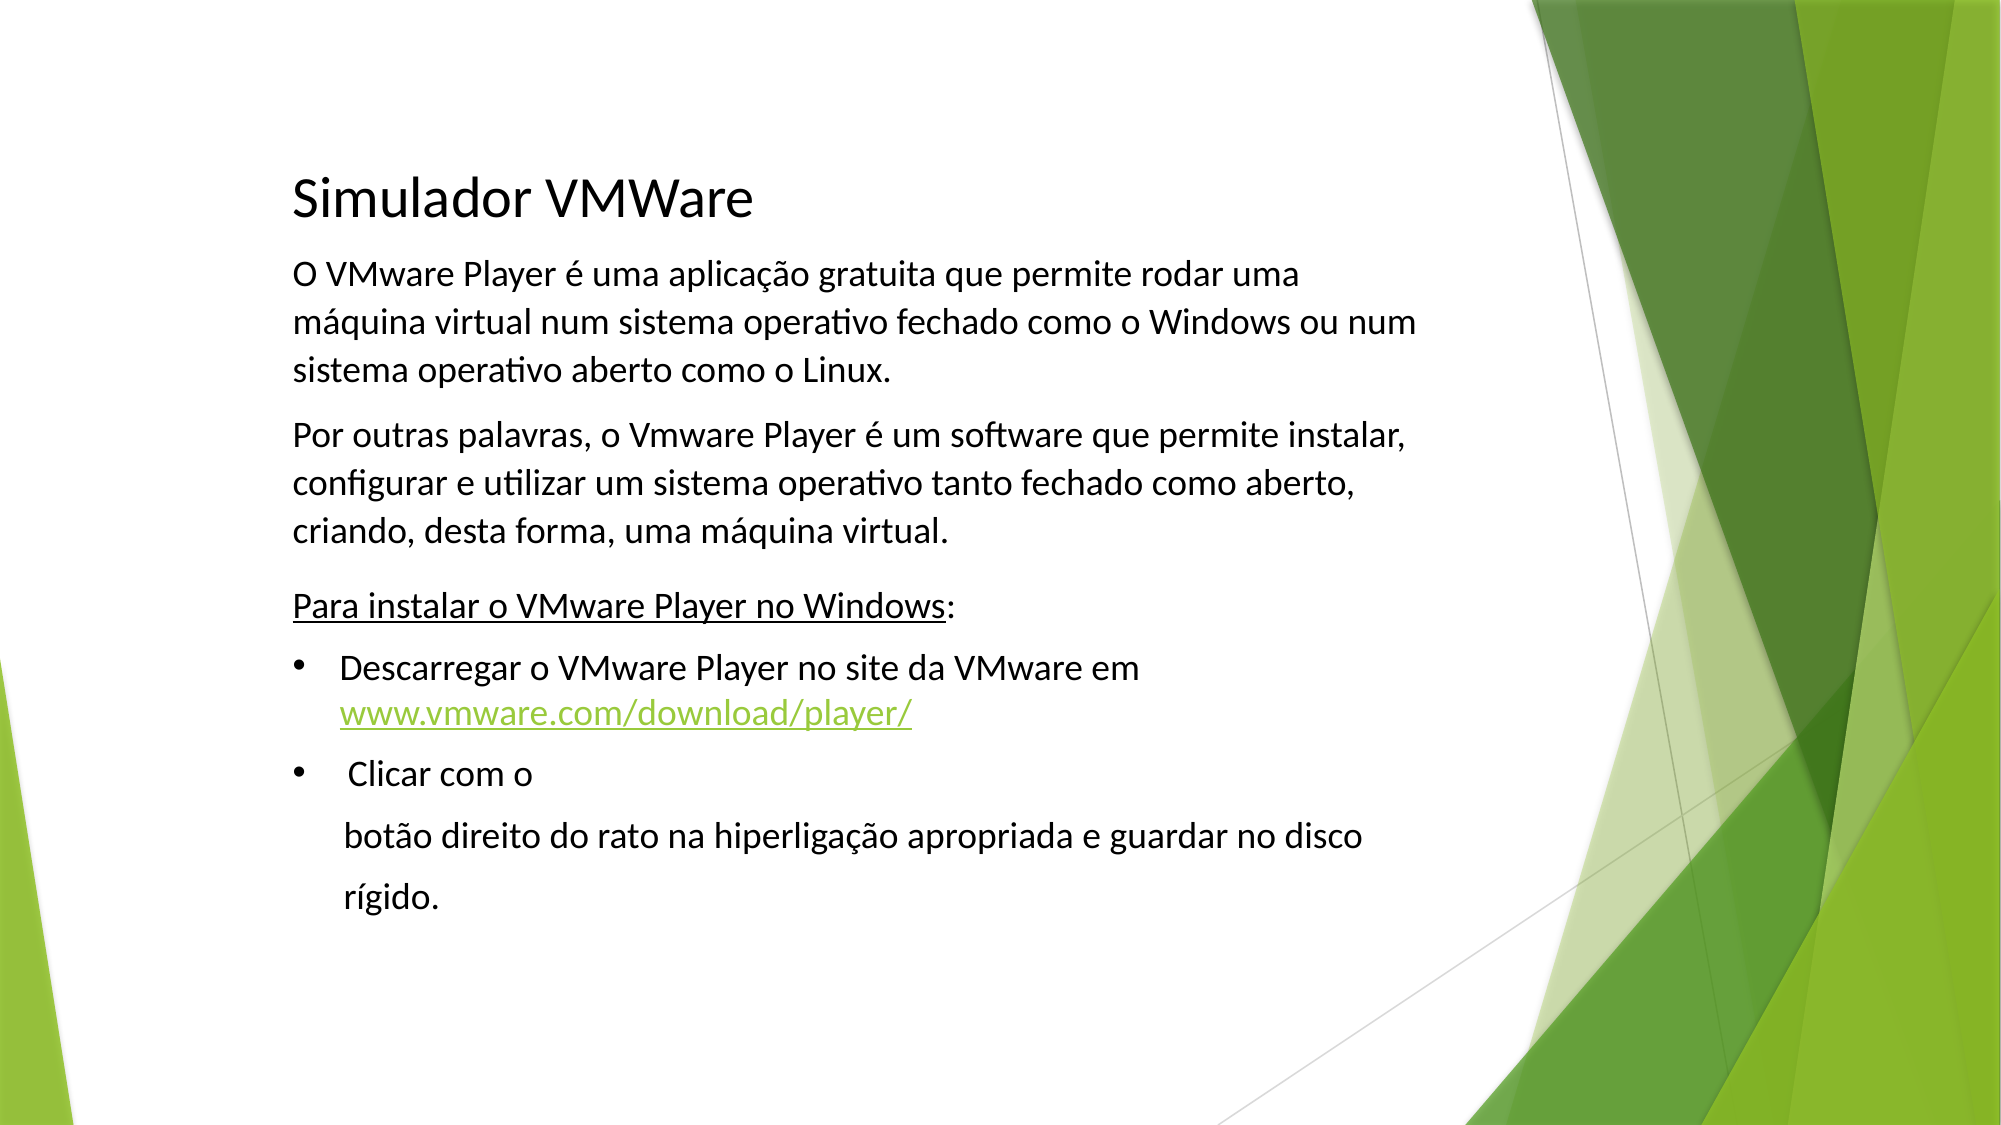

Simulador VMWare
O VMware Player é uma aplicação gratuita que permite rodar uma máquina virtual num sistema operativo fechado como o Windows ou num sistema operativo aberto como o Linux.
Por outras palavras, o Vmware Player é um software que permite instalar, configurar e utilizar um sistema operativo tanto fechado como aberto, criando, desta forma, uma máquina virtual.

Para instalar o VMware Player no Windows:
Descarregar o VMware Player no site da VMware em www.vmware.com/download/player/
 Clicar com o
      botão direito do rato na hiperligação apropriada e guardar no disco
      rígido.